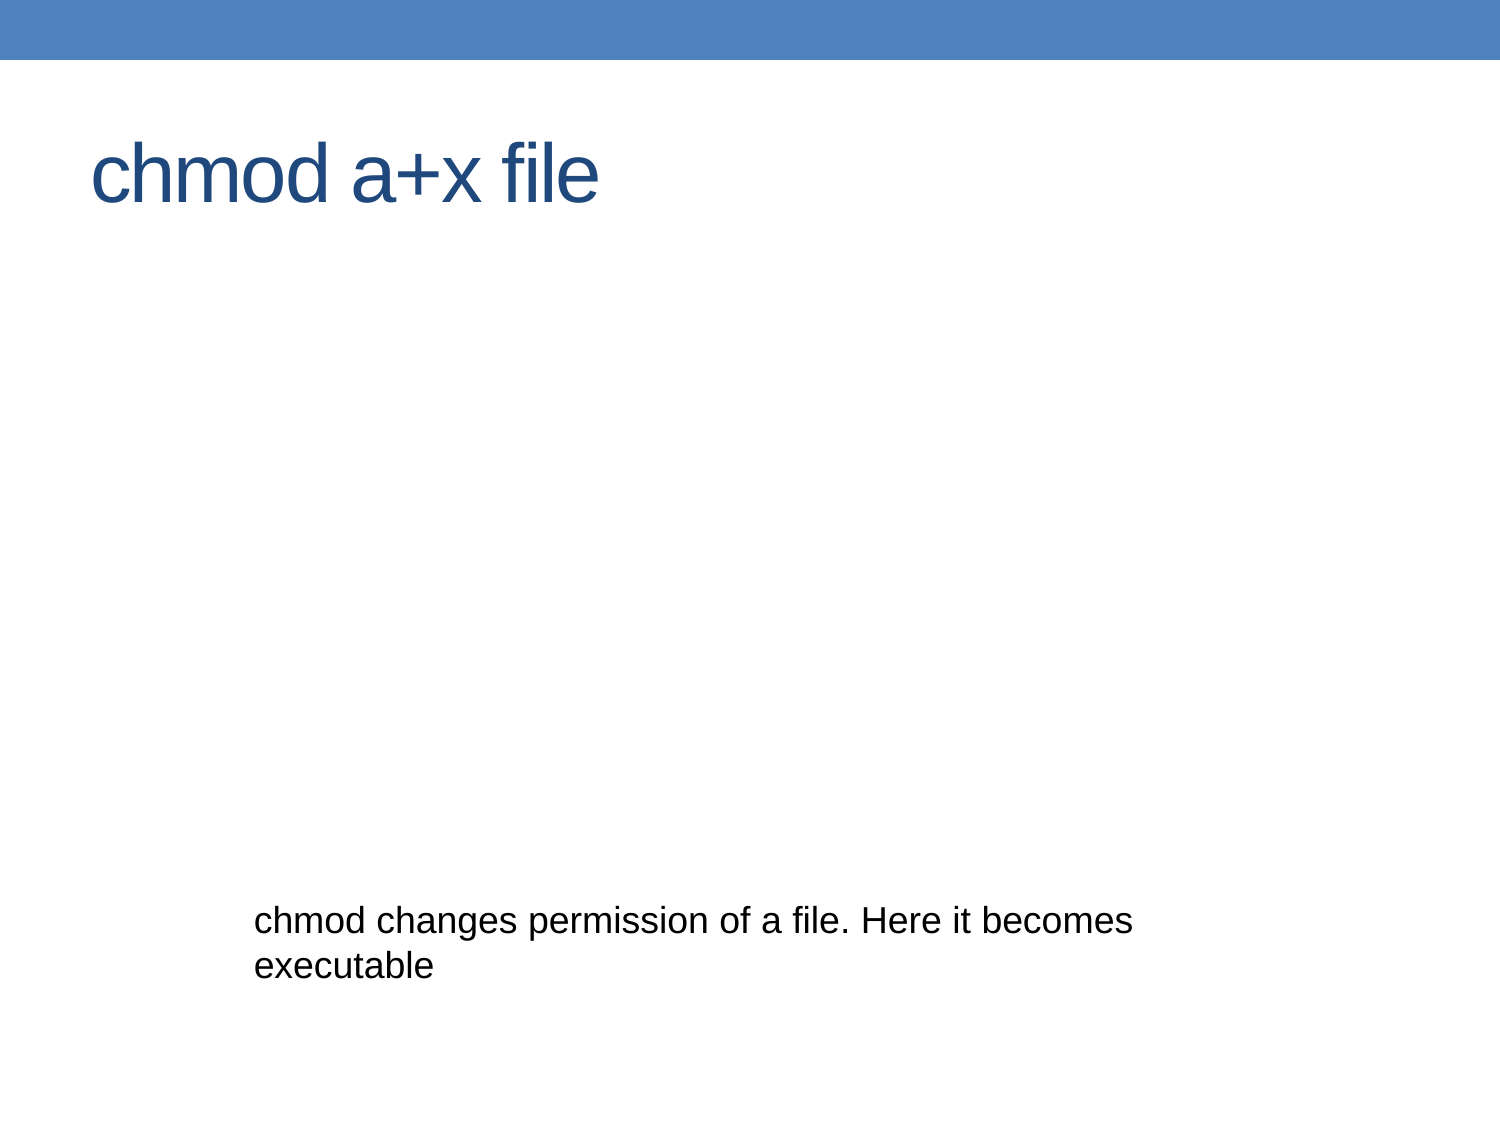

# chmod a+x file
chmod changes permission of a file. Here it becomes executable